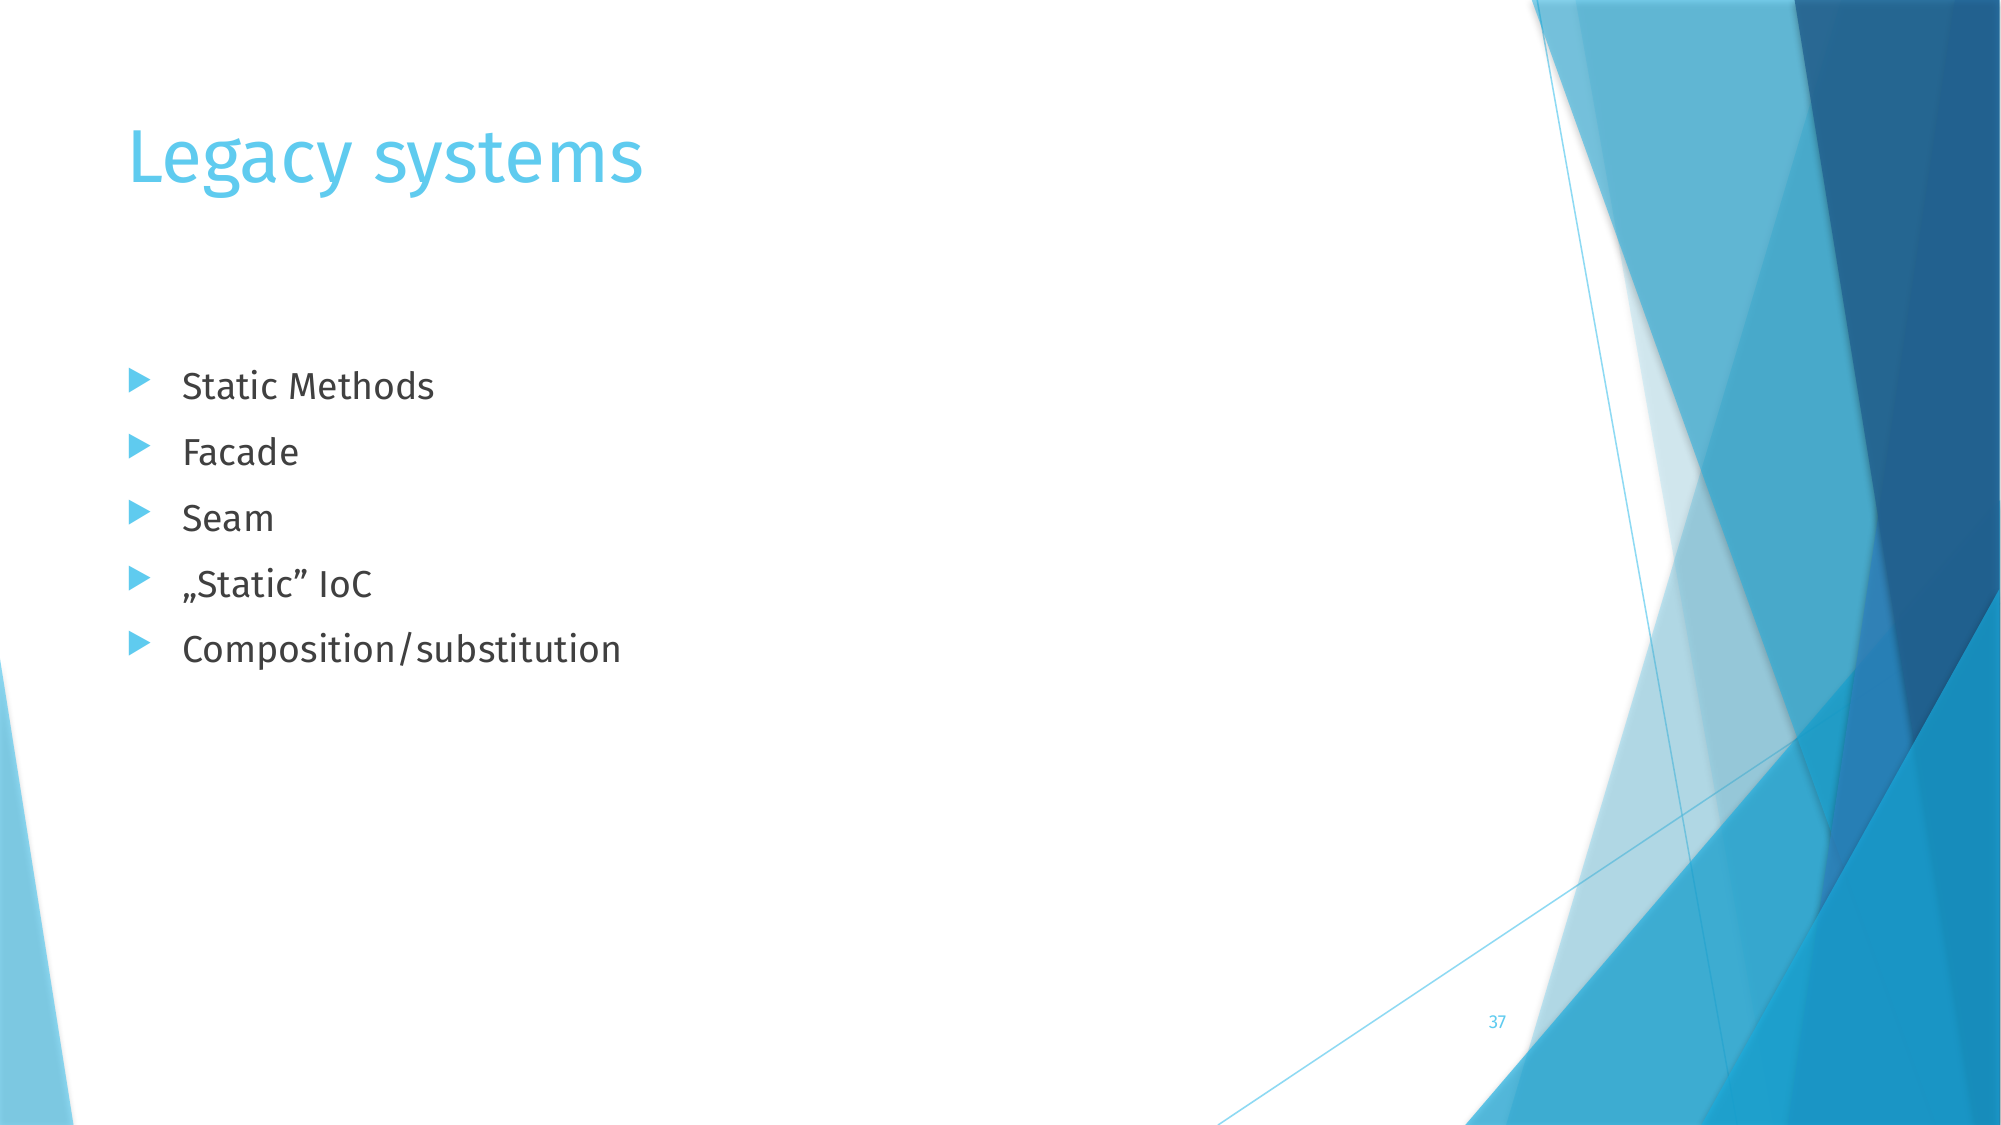

# Legacy systems
Static Methods
Facade
Seam
„Static” IoC
Composition/substitution
37